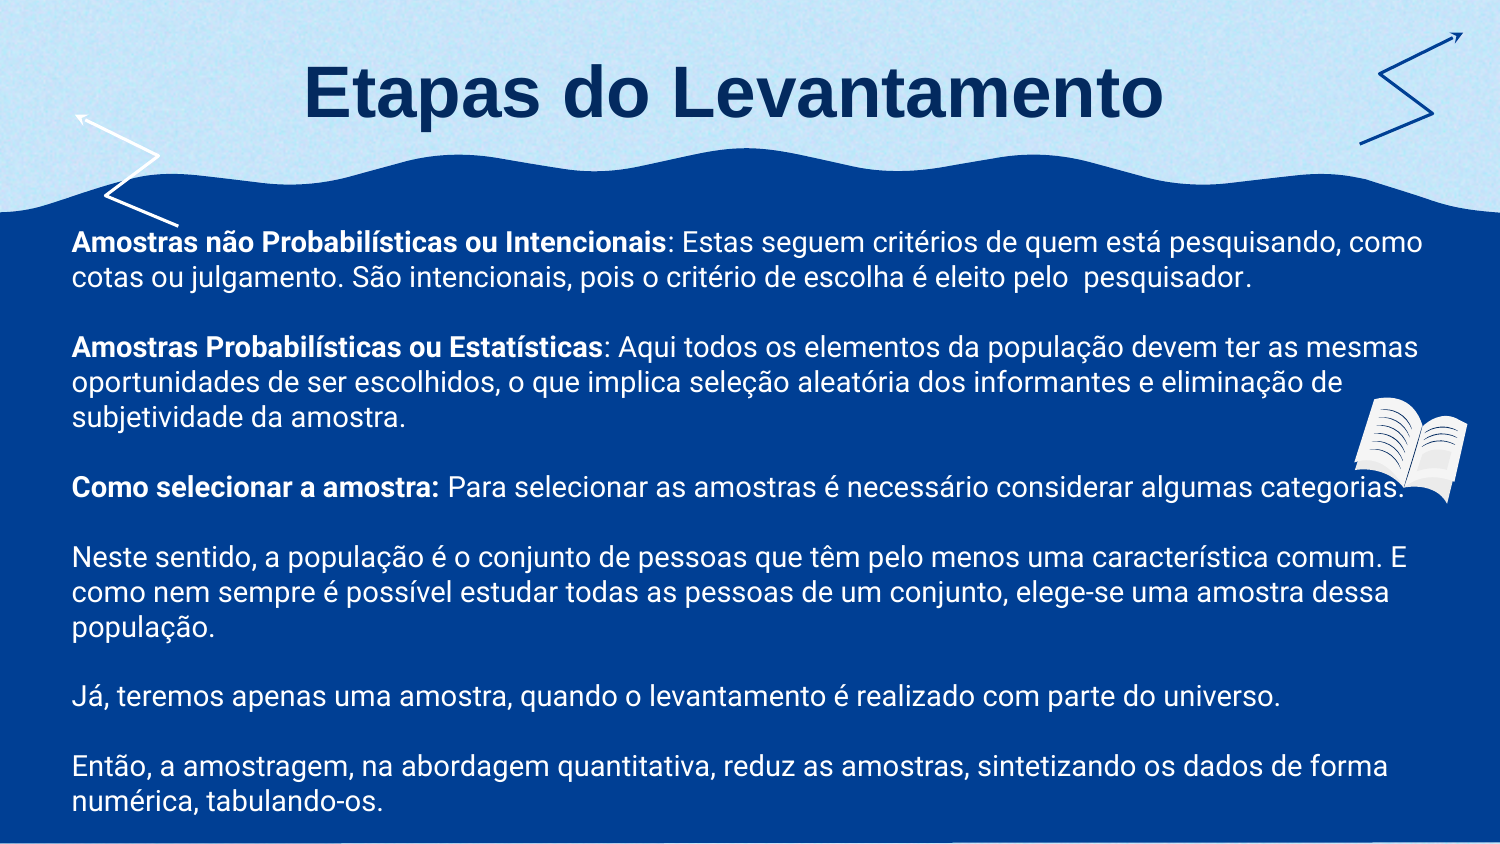

# Etapas do Levantamento

Amostras não Probabilísticas ou Intencionais: Estas seguem critérios de quem está pesquisando, como
cotas ou julgamento. São intencionais, pois o critério de escolha é eleito pelo  pesquisador.

Amostras Probabilísticas ou Estatísticas: Aqui todos os elementos da população devem ter as mesmas
oportunidades de ser escolhidos, o que implica seleção aleatória dos informantes e eliminação de
subjetividade da amostra.

Como selecionar a amostra: Para selecionar as amostras é necessário considerar algumas categorias.

Neste sentido, a população é o conjunto de pessoas que têm pelo menos uma característica comum. E
como nem sempre é possível estudar todas as pessoas de um conjunto, elege-se uma amostra dessa
população.

Já, teremos apenas uma amostra, quando o levantamento é realizado com parte do universo.

Então, a amostragem, na abordagem quantitativa, reduz as amostras, sintetizando os dados de forma
numérica, tabulando-os.